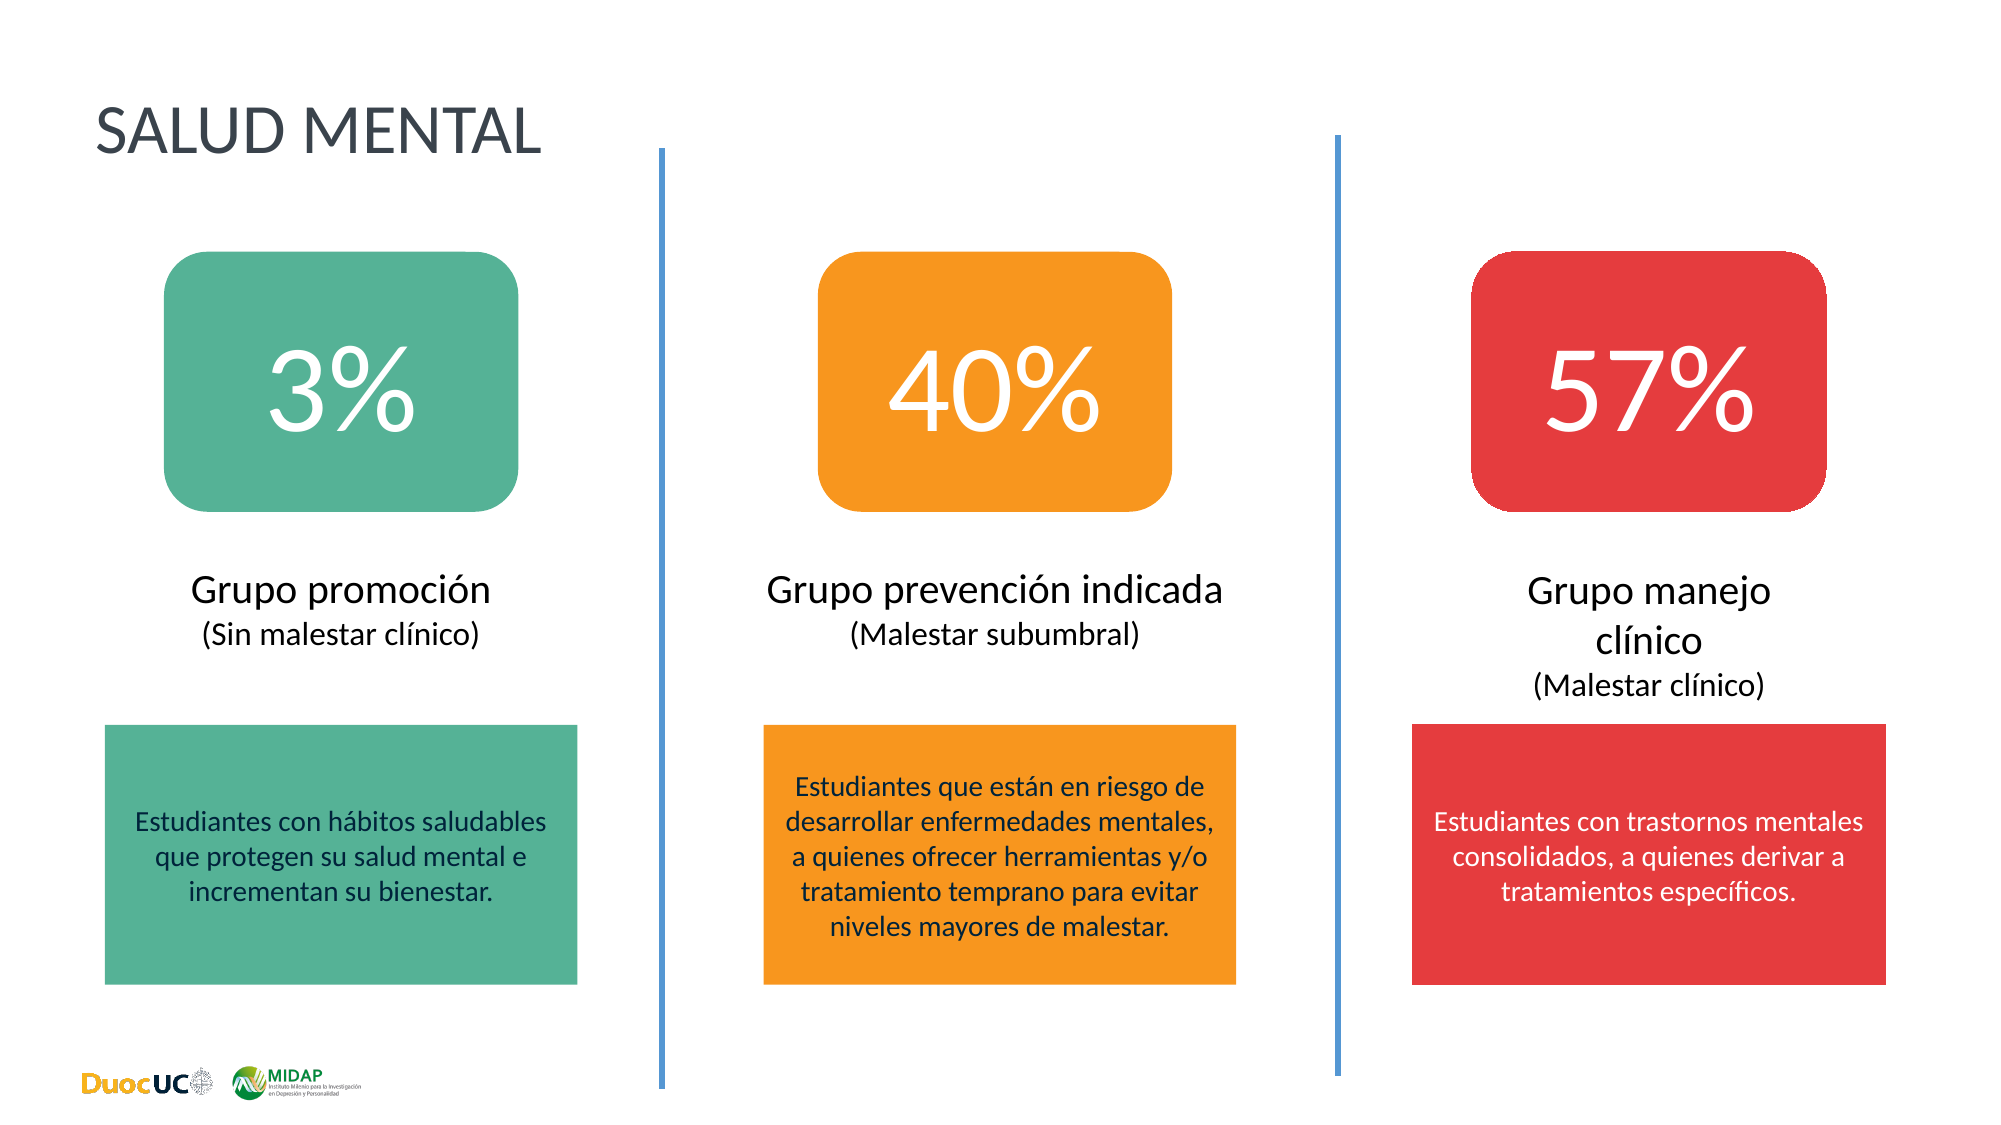

# Salud mental
3%
40%
57%
Grupo promoción
(Sin malestar clínico)
Grupo prevención indicada
(Malestar subumbral)
Grupo manejo clínico
(Malestar clínico)

Estudiantes con hábitos saludables que protegen su salud mental e incrementan su bienestar.

Estudiantes que están en riesgo de desarrollar enfermedades mentales, a quienes ofrecer herramientas y/o tratamiento temprano para evitar niveles mayores de malestar.

Estudiantes con trastornos mentales consolidados, a quienes derivar a tratamientos específicos.